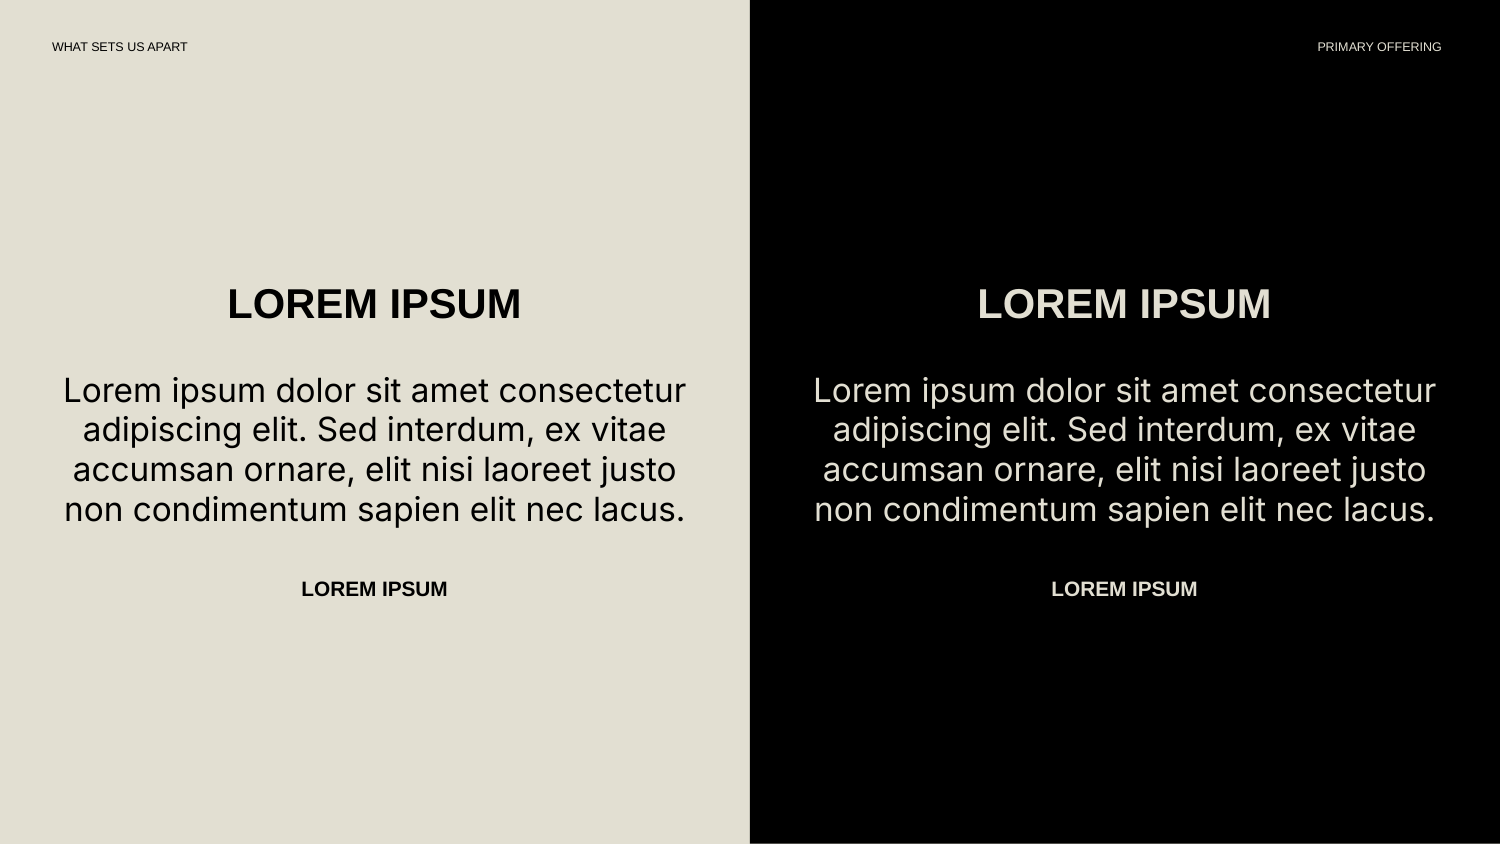

# WHAT SETS US APART
PRIMARY OFFERING
LOREM IPSUM
LOREM IPSUM
Lorem ipsum dolor sit amet consectetur adipiscing elit. Sed interdum, ex vitae accumsan ornare, elit nisi laoreet justo non condimentum sapien elit nec lacus.
Lorem ipsum dolor sit amet consectetur adipiscing elit. Sed interdum, ex vitae accumsan ornare, elit nisi laoreet justo non condimentum sapien elit nec lacus.
LOREM IPSUM
LOREM IPSUM